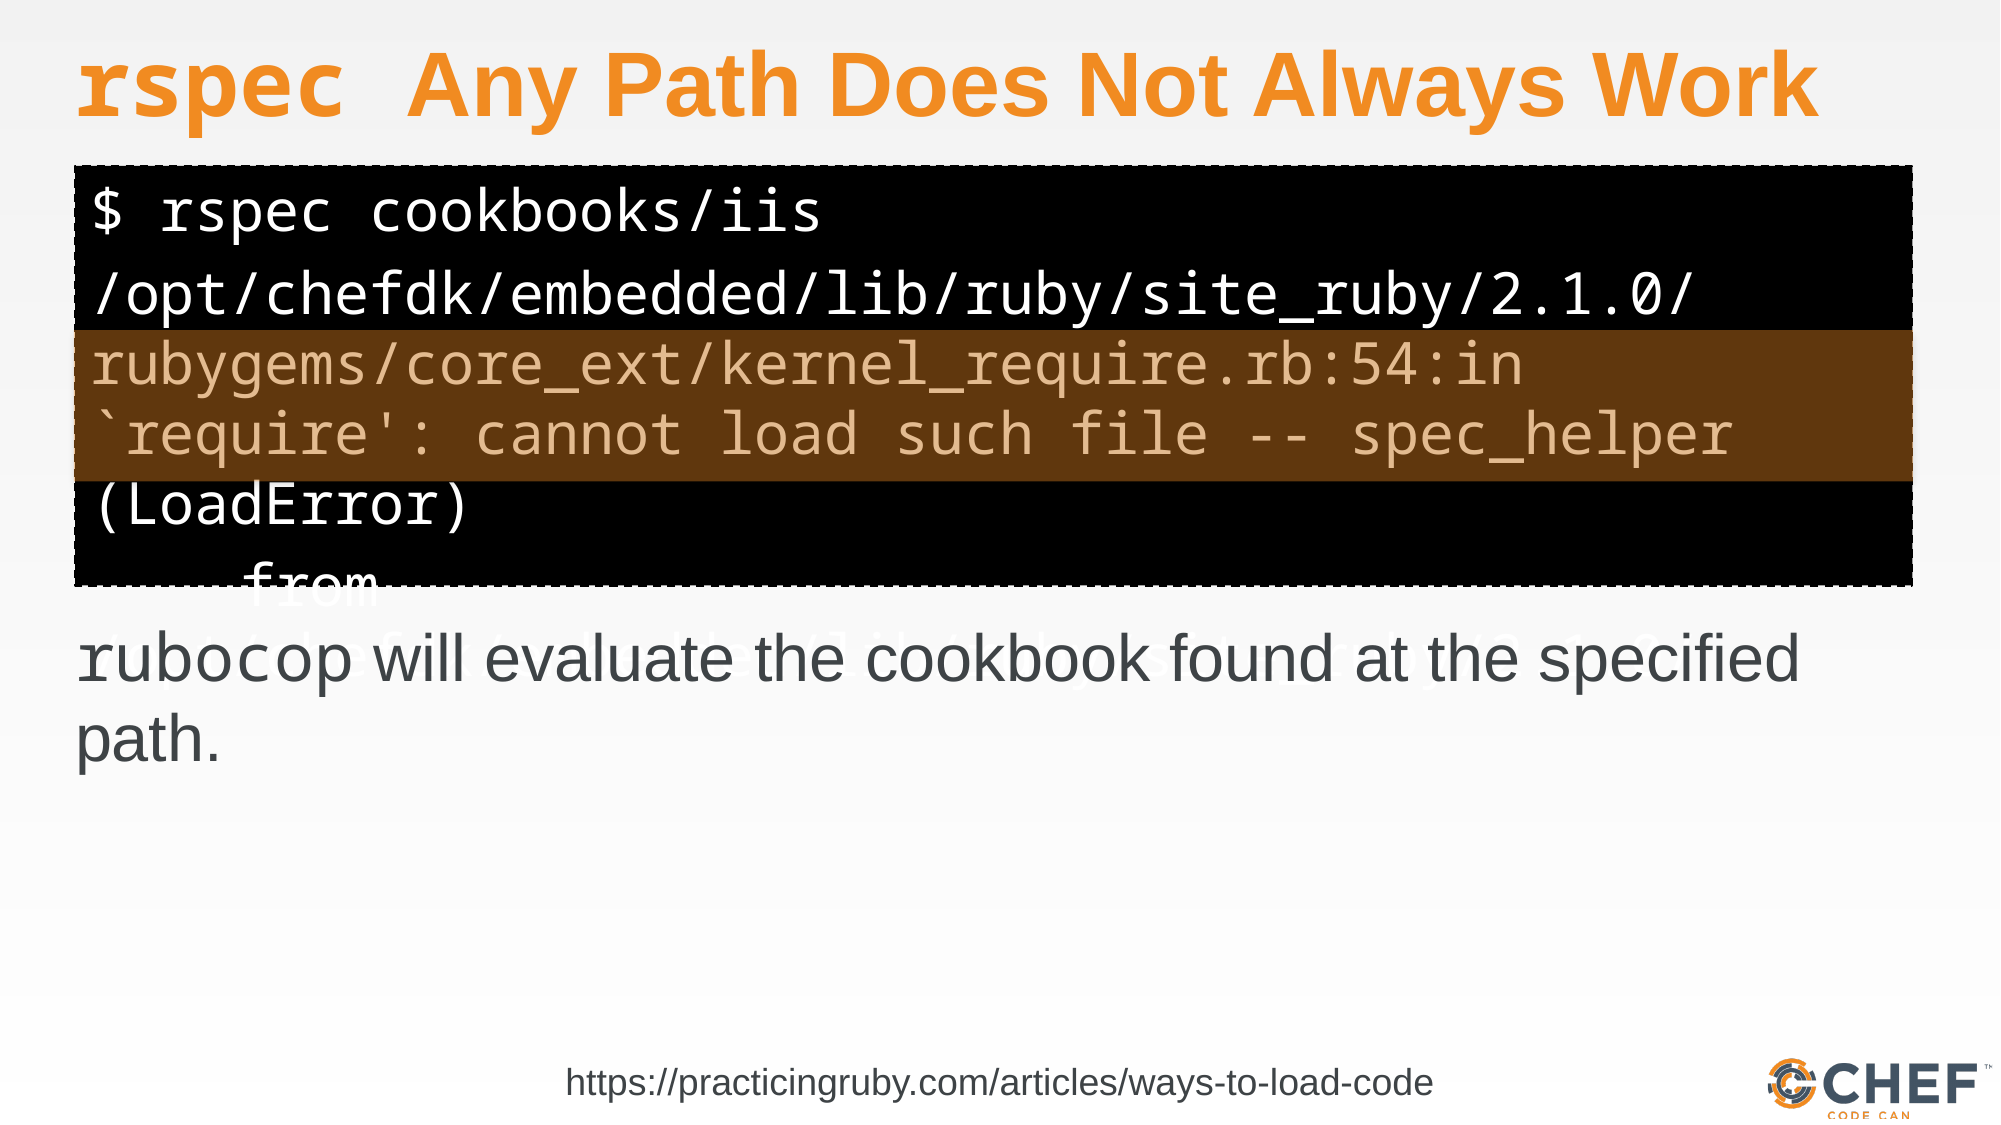

# rspec Any Path Does Not Always Work
$ rspec cookbooks/iis
/opt/chefdk/embedded/lib/ruby/site_ruby/2.1.0/rubygems/core_ext/kernel_require.rb:54:in `require': cannot load such file -- spec_helper (LoadError)
	from /opt/chefdk/embedded/lib/ruby/site_ruby/2.1.0/

rubocop will evaluate the cookbook found at the specified path.

https://practicingruby.com/articles/ways-to-load-code